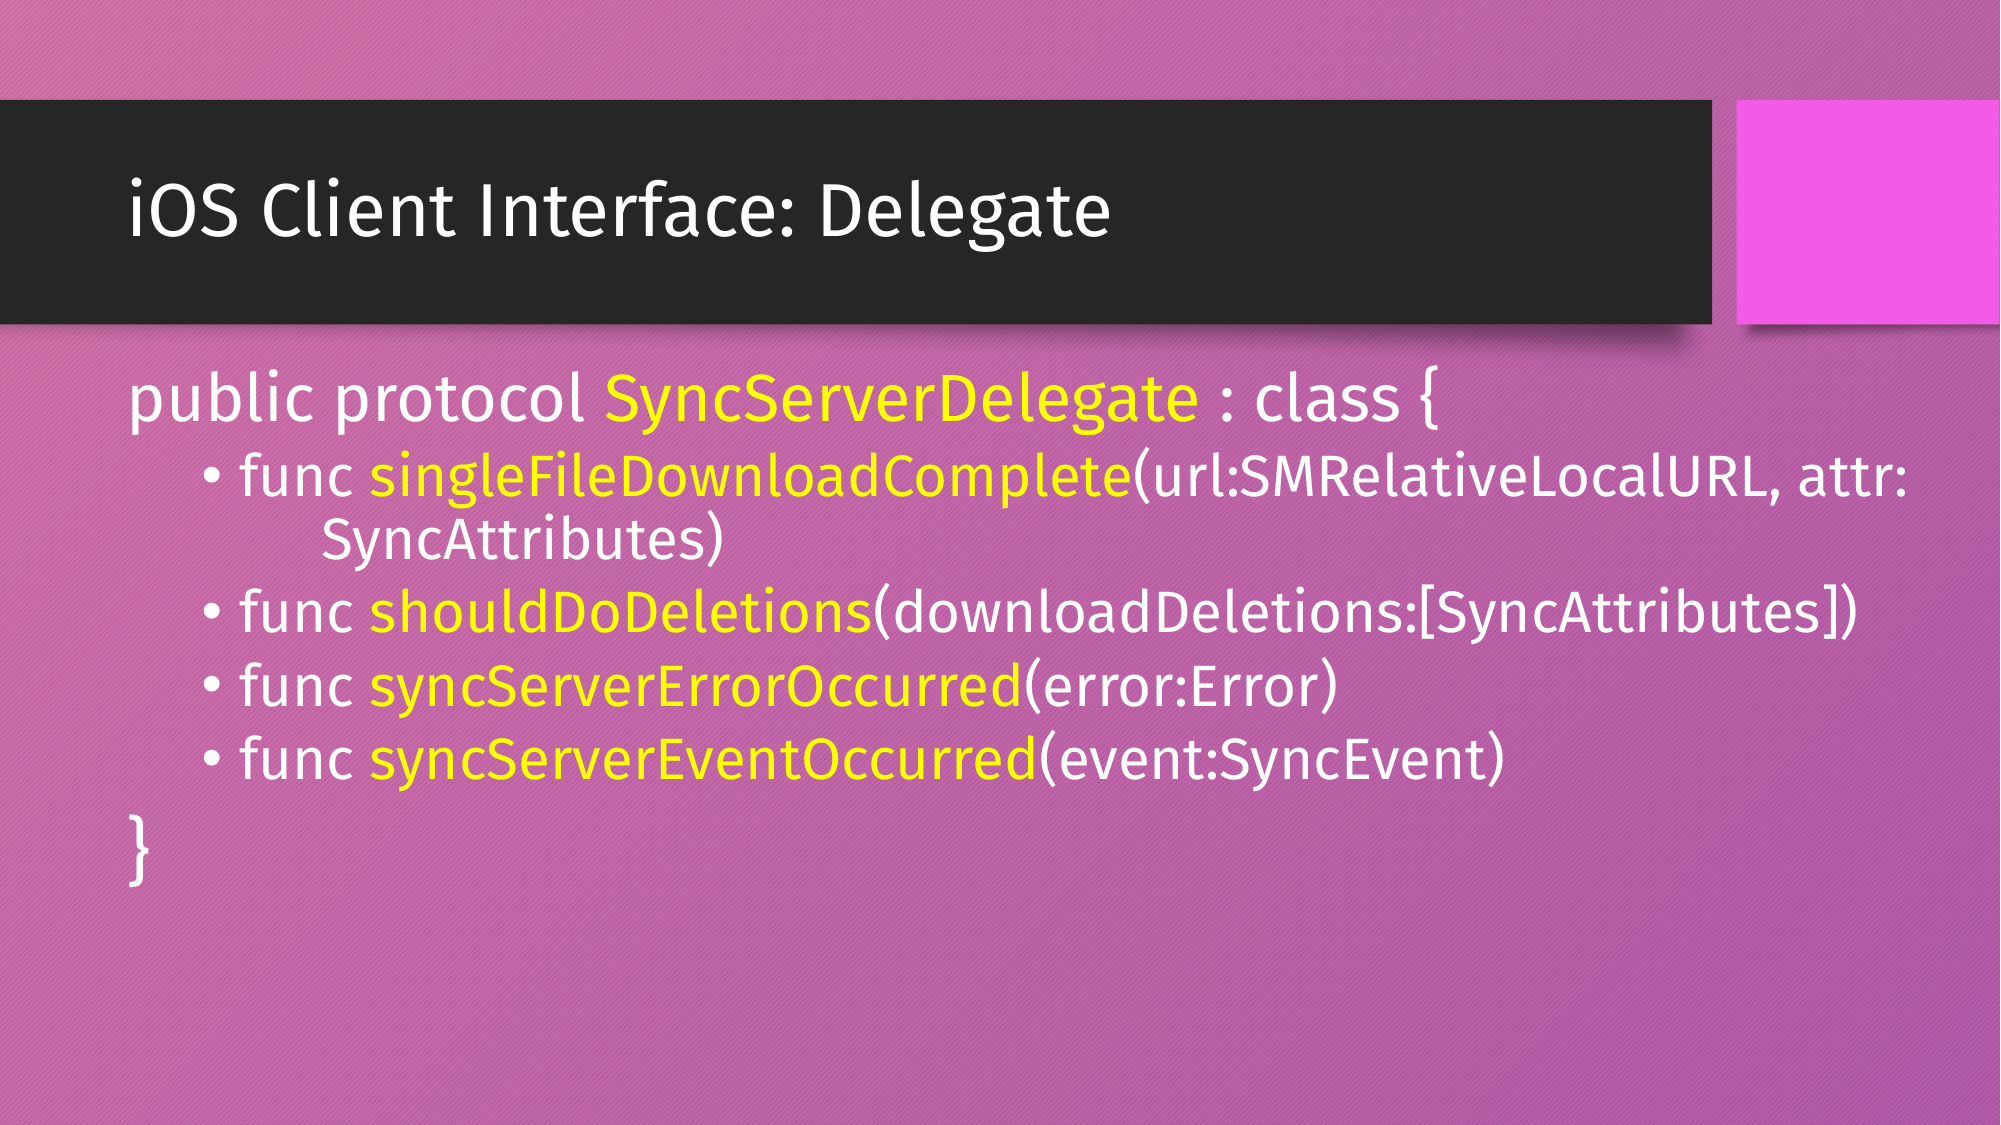

# iOS Client Interface: Delegate
public protocol SyncServerDelegate : class {
func singleFileDownloadComplete(url:SMRelativeLocalURL, attr: 	SyncAttributes)
func shouldDoDeletions(downloadDeletions:[SyncAttributes])
func syncServerErrorOccurred(error:Error)
func syncServerEventOccurred(event:SyncEvent)
}